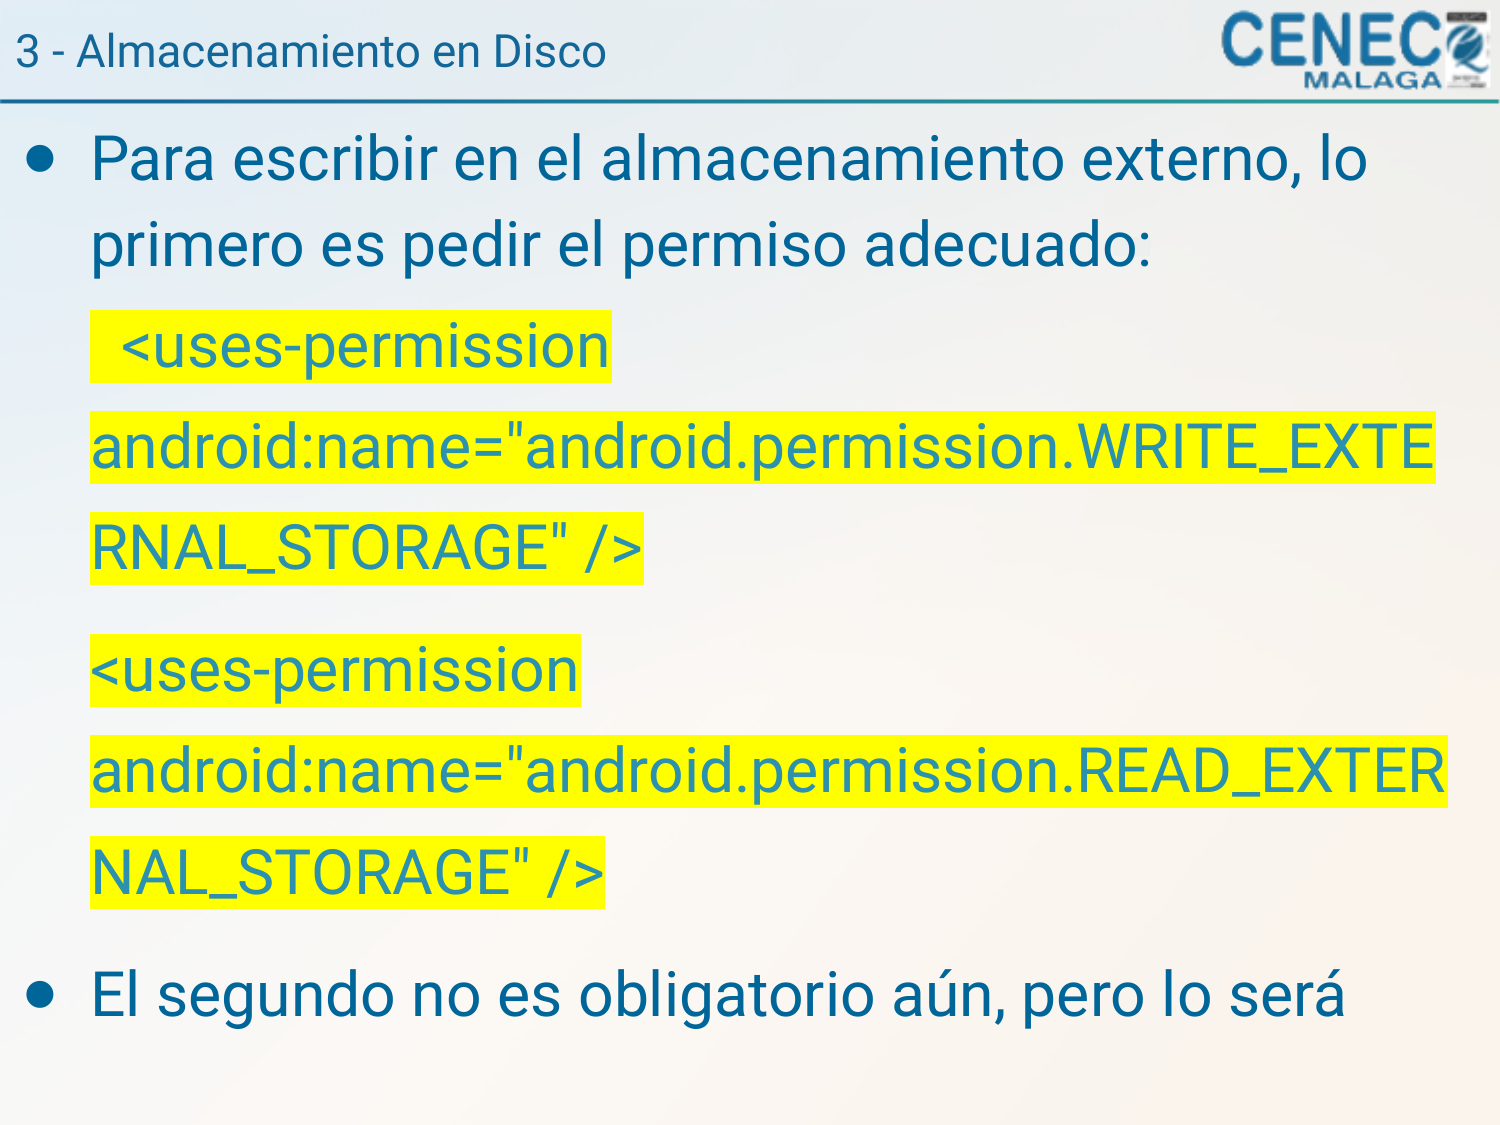

3 - Almacenamiento en Disco
Para escribir en el almacenamiento externo, lo primero es pedir el permiso adecuado:
  <uses-permission android:name="android.permission.WRITE_EXTERNAL_STORAGE" />
<uses-permission android:name="android.permission.READ_EXTERNAL_STORAGE" />
El segundo no es obligatorio aún, pero lo será